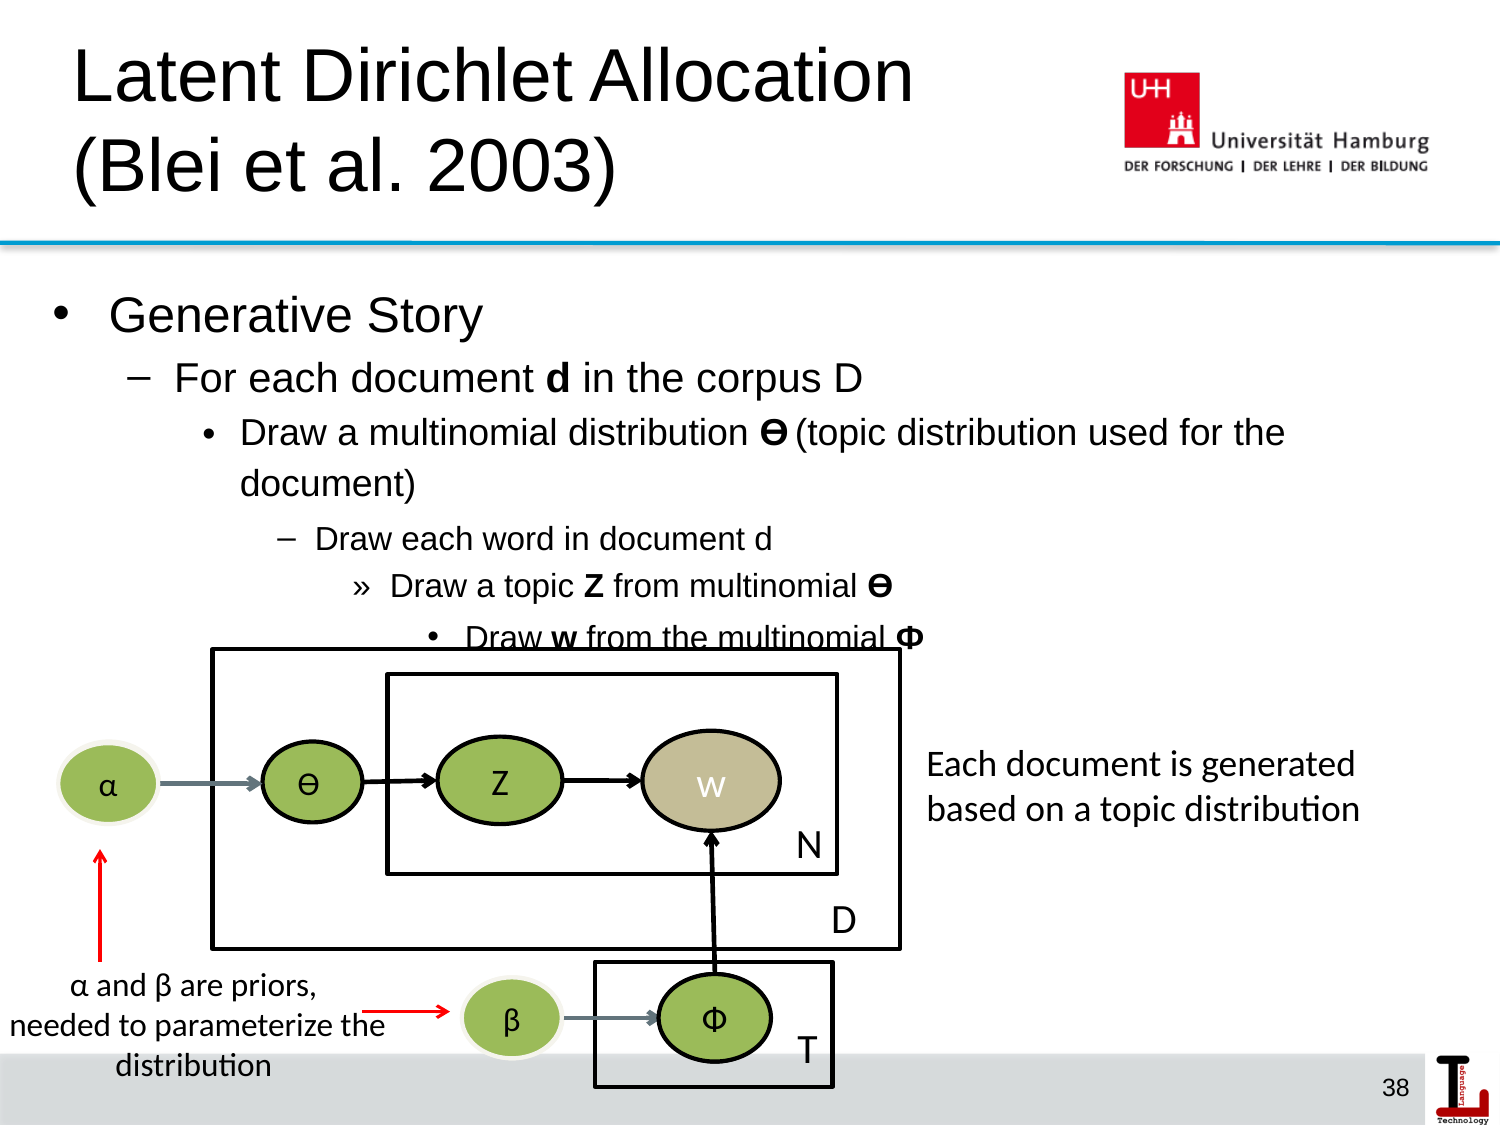

# Latent Dirichlet Allocation (Blei et al. 2003)
Generative Story
For each document d in the corpus D
Draw a multinomial distribution Ө (topic distribution used for the document)
Draw each word in document d
Draw a topic Z from multinomial Ө
Draw w from the multinomial Ф

 D

N
w
Each document is generated based on a topic distribution
Z
β
Ө
α
α and β are priors,
 needed to parameterize the distribution

T
Ф
Kt
β
α
38